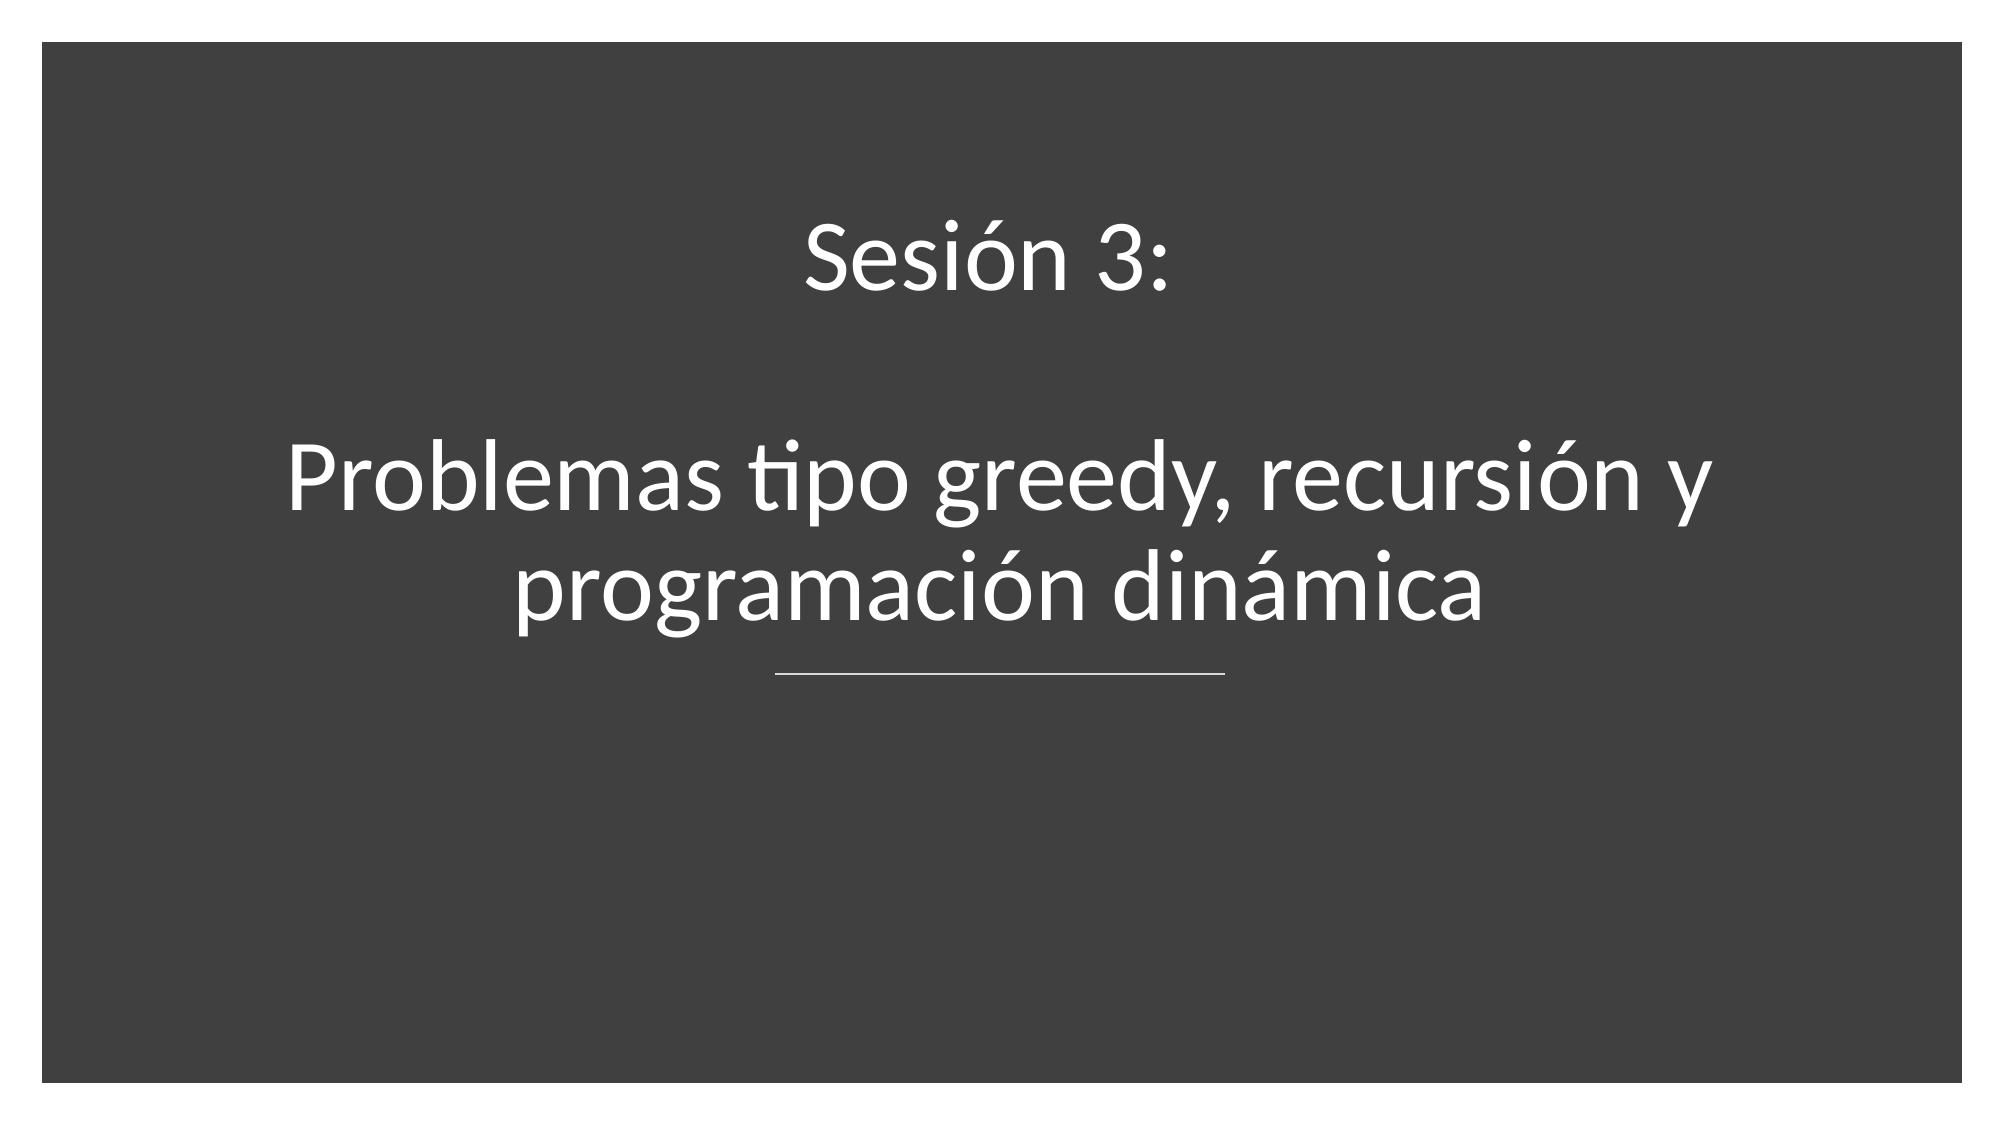

# Sesión 3: Problemas tipo greedy, recursión y programación dinámica